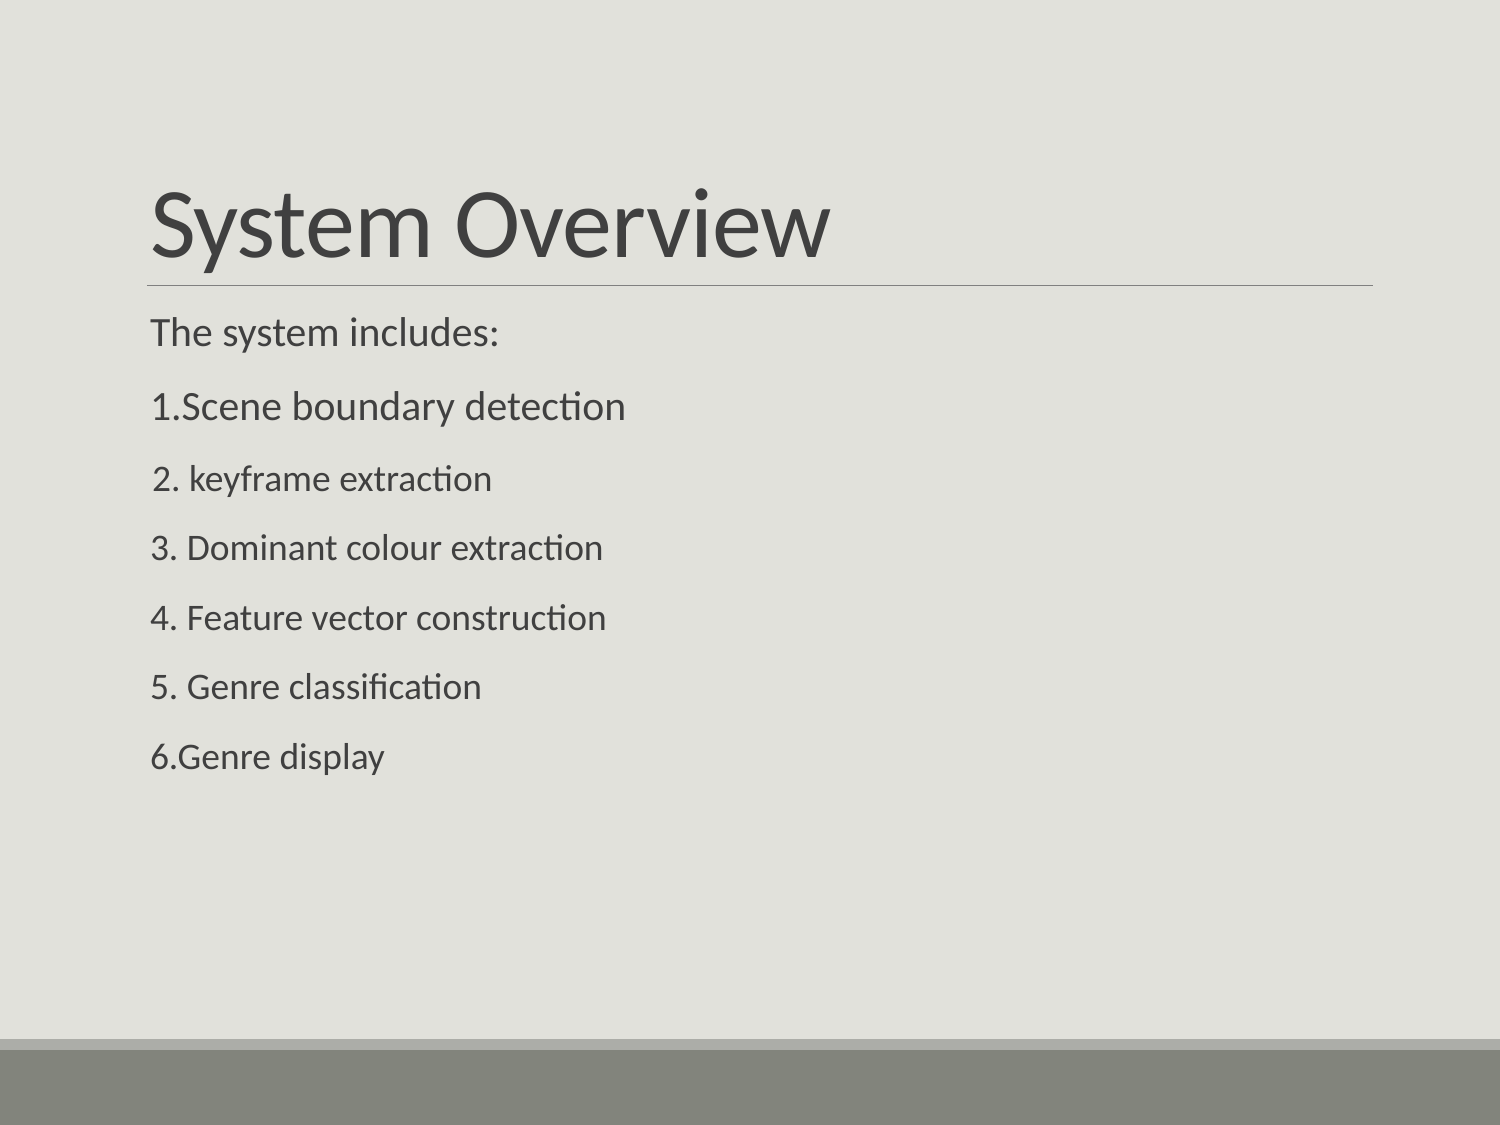

# System Overview
The system includes:
1.Scene boundary detection
  2. keyframe extraction
3. Dominant colour extraction
4. Feature vector construction
5. Genre classification
6.Genre display